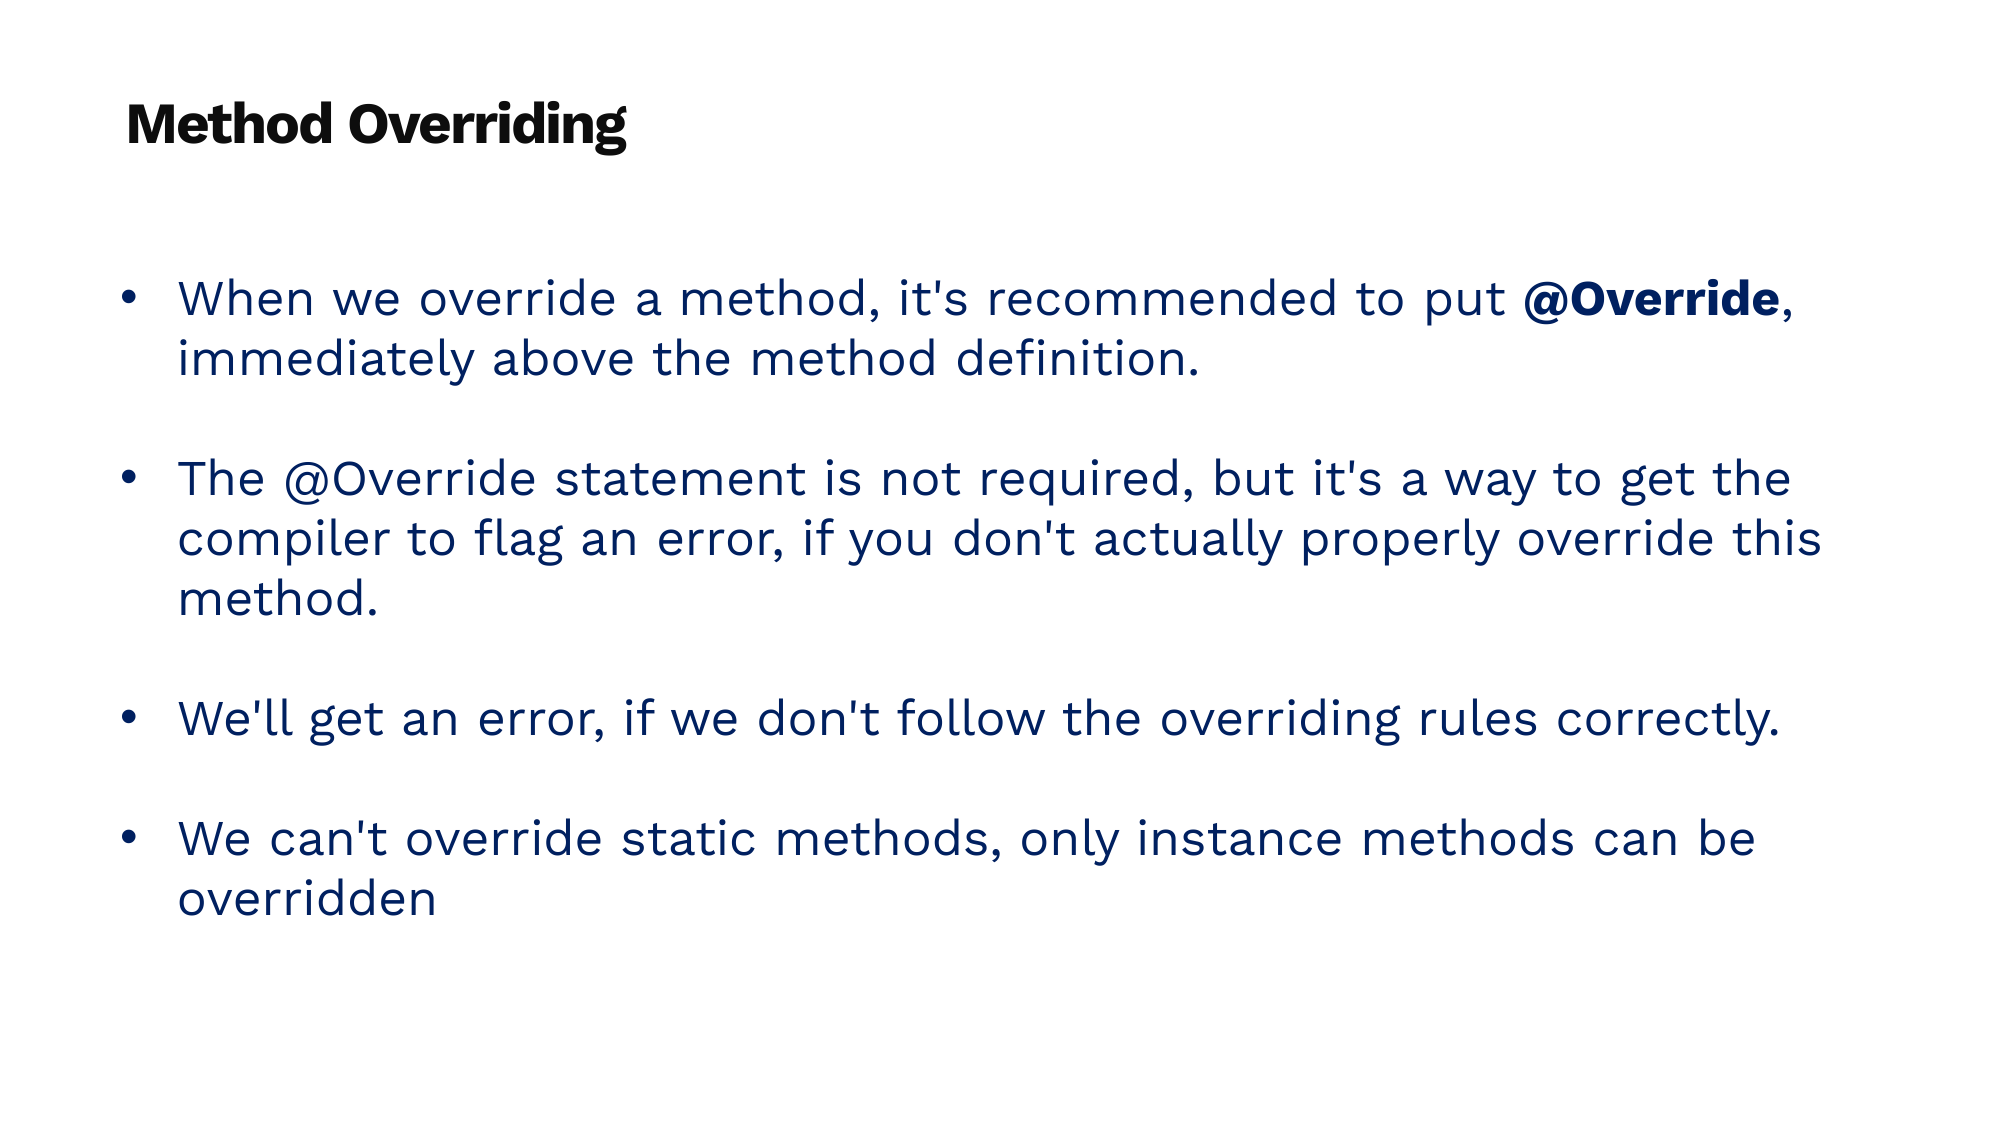

Method Overriding
When we override a method, it's recommended to put @Override, immediately above the method definition.

The @Override statement is not required, but it's a way to get the compiler to flag an error, if you don't actually properly override this method.

We'll get an error, if we don't follow the overriding rules correctly.

We can't override static methods, only instance methods can be overridden